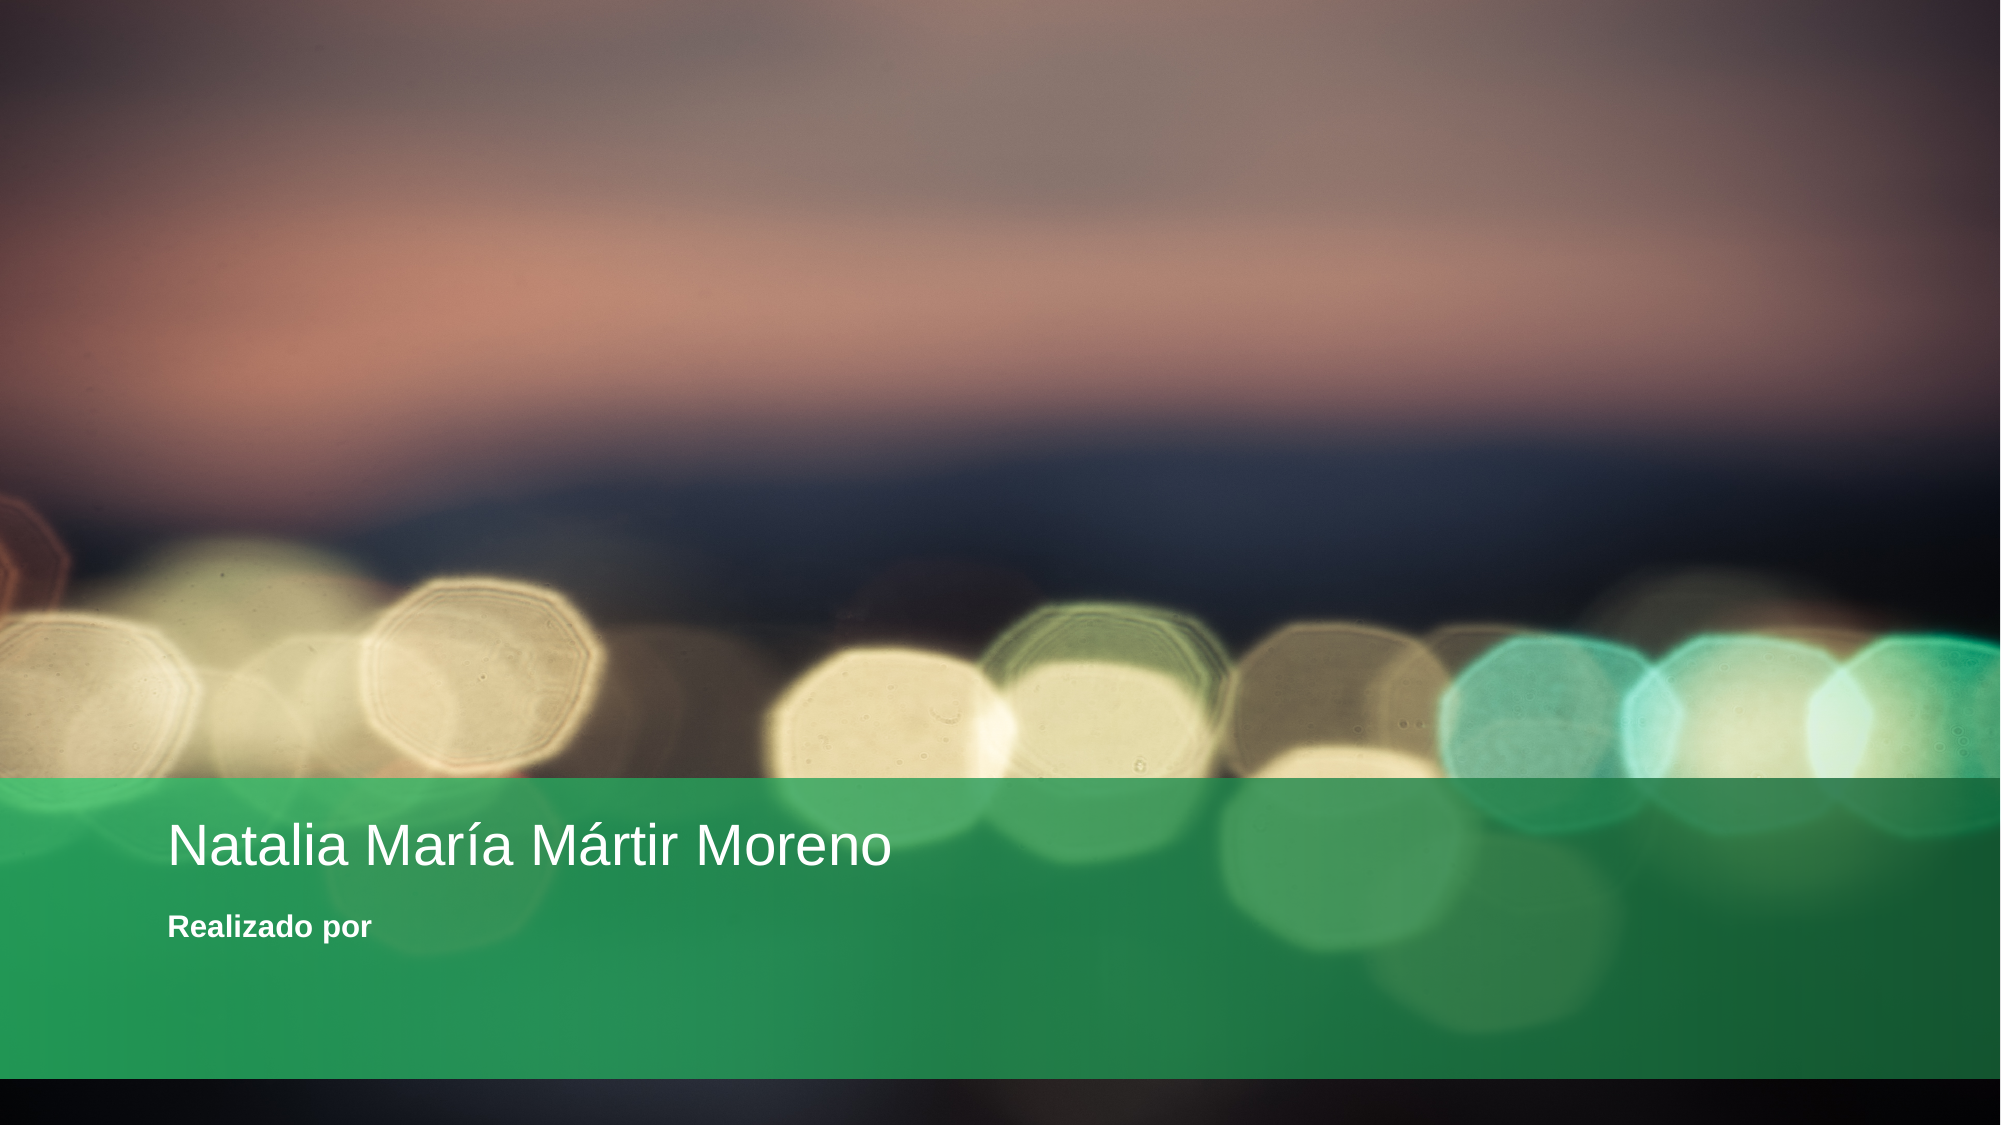

# Natalia María Mártir Moreno
Realizado por